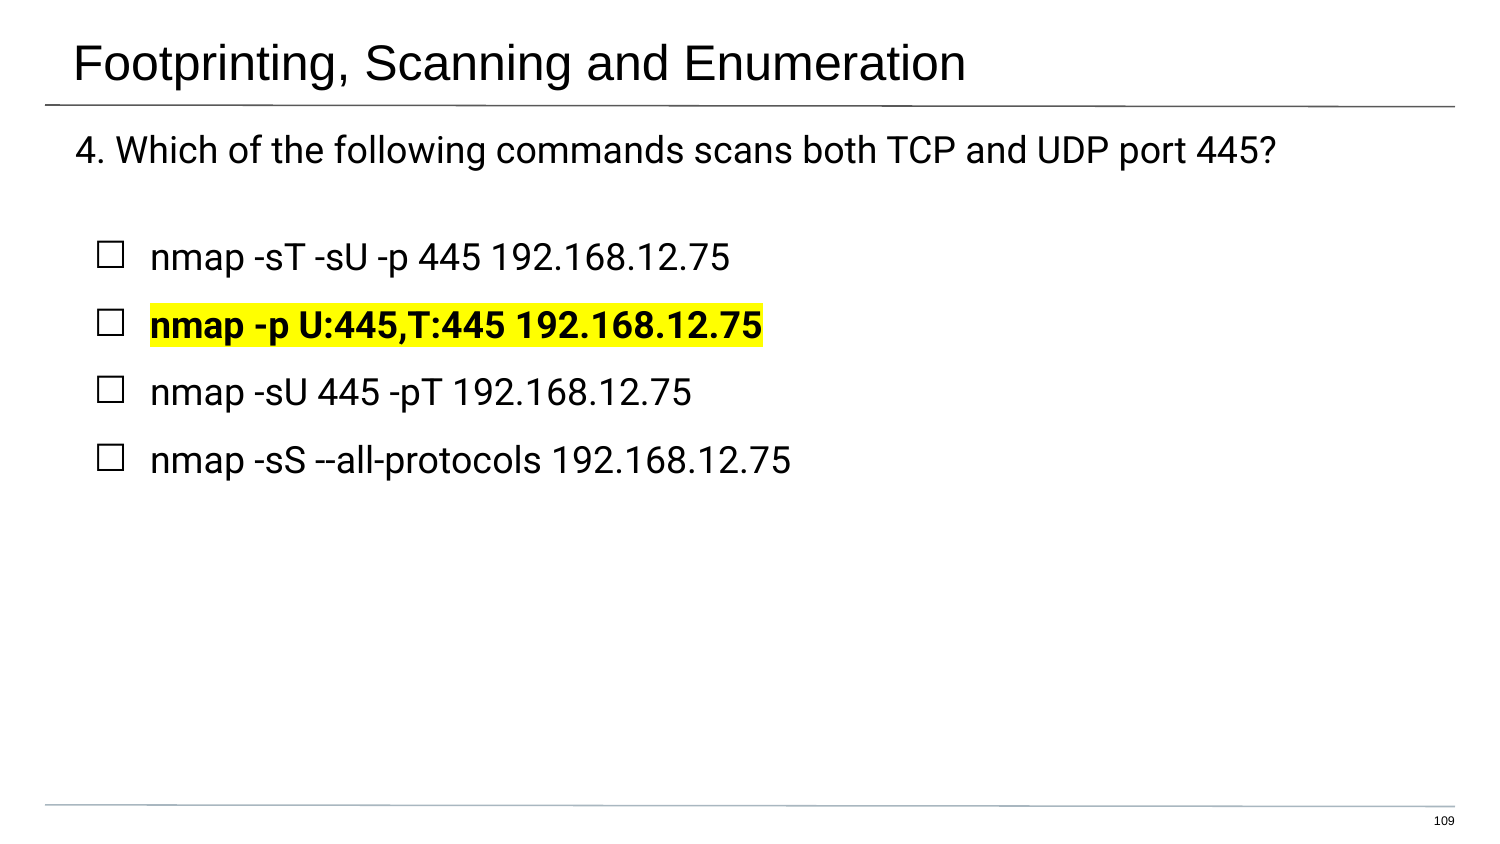

# Footprinting, Scanning and Enumeration
4. Which of the following commands scans both TCP and UDP port 445?
nmap -sT -sU -p 445 192.168.12.75
nmap -p U:445,T:445 192.168.12.75
nmap -sU 445 -pT 192.168.12.75
nmap -sS --all-protocols 192.168.12.75

109